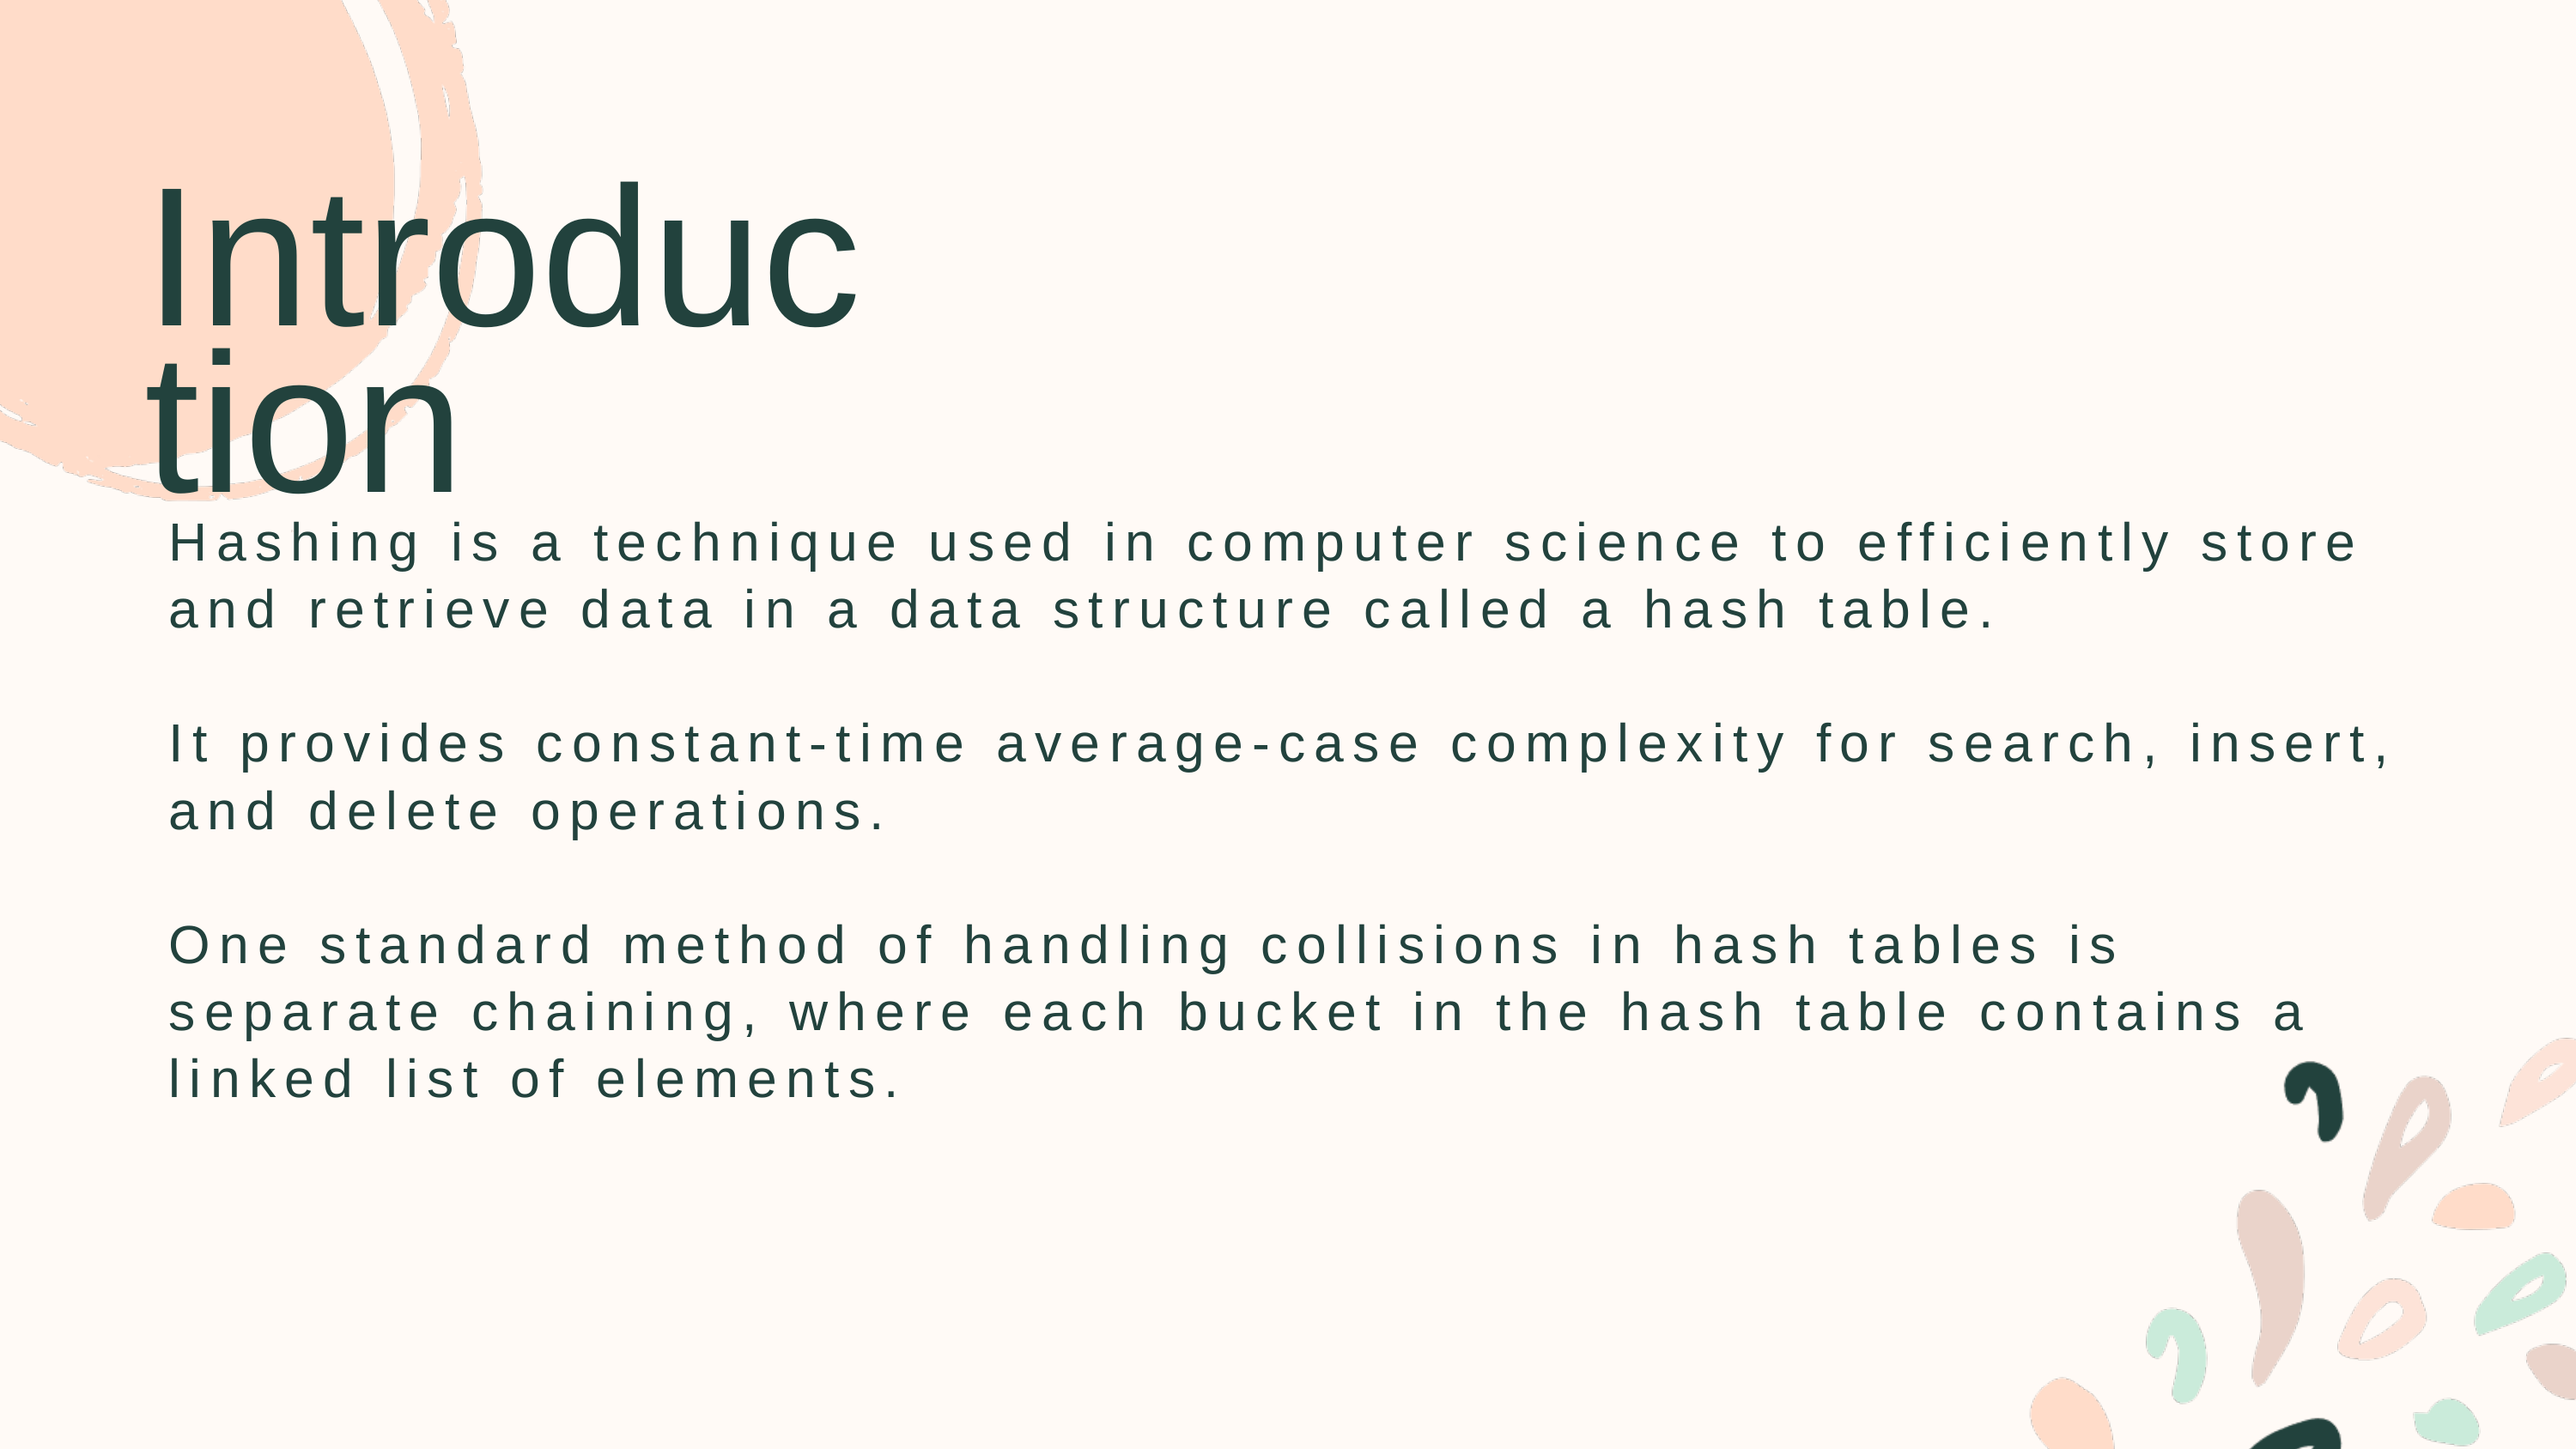

Introduction
Hashing is a technique used in computer science to efficiently store and retrieve data in a data structure called a hash table.

It provides constant-time average-case complexity for search, insert, and delete operations.

One standard method of handling collisions in hash tables is separate chaining, where each bucket in the hash table contains a linked list of elements.